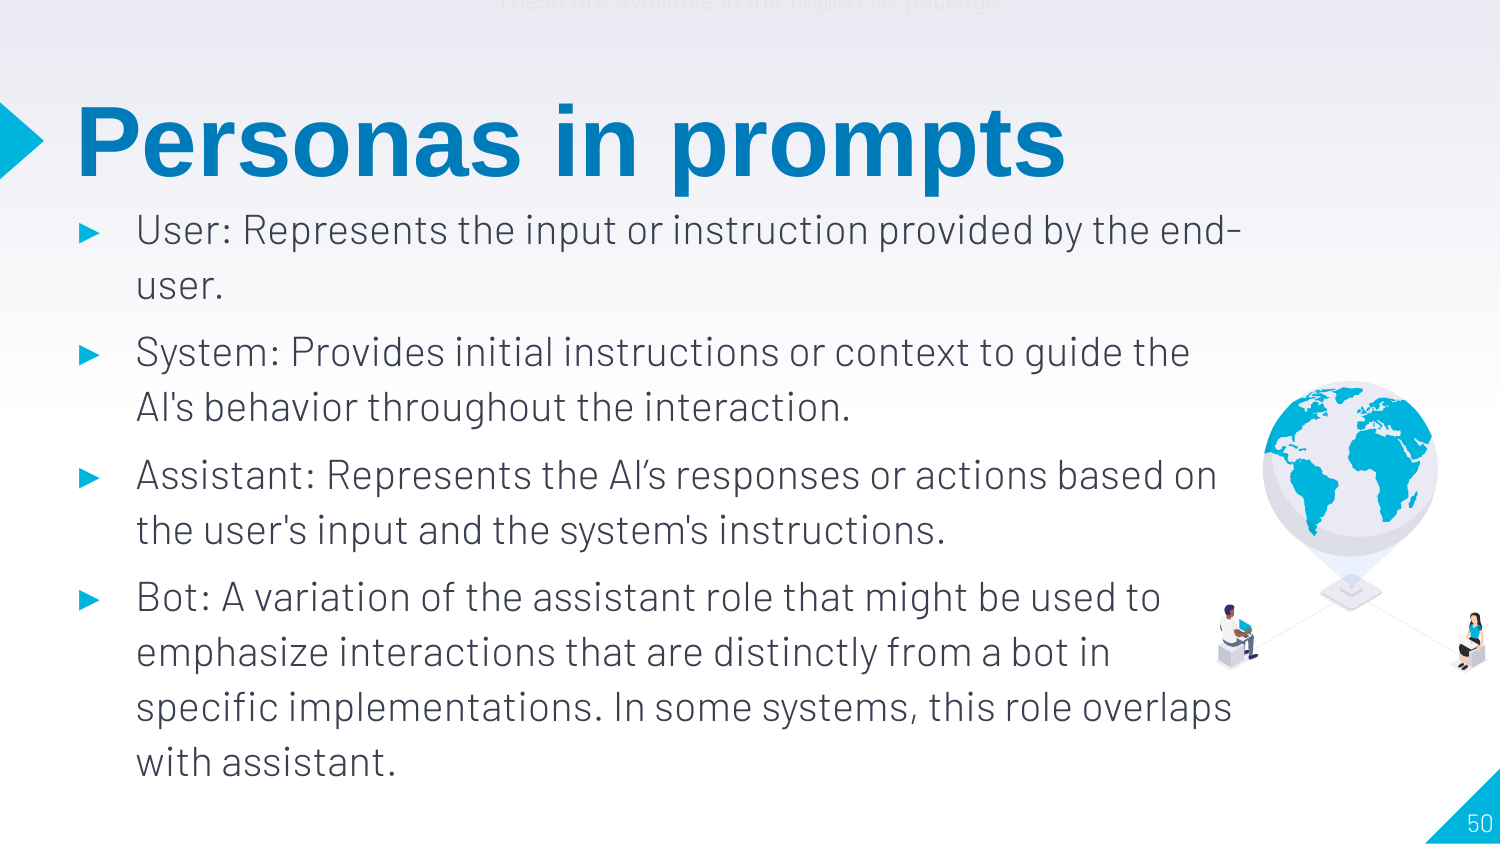

These are available in the Plugins.Core package
# Personas in prompts
User: Represents the input or instruction provided by the end-user.
System: Provides initial instructions or context to guide the AI's behavior throughout the interaction.
Assistant: Represents the AI’s responses or actions based on the user's input and the system's instructions.
Bot: A variation of the assistant role that might be used to emphasize interactions that are distinctly from a bot in specific implementations. In some systems, this role overlaps with assistant.

50